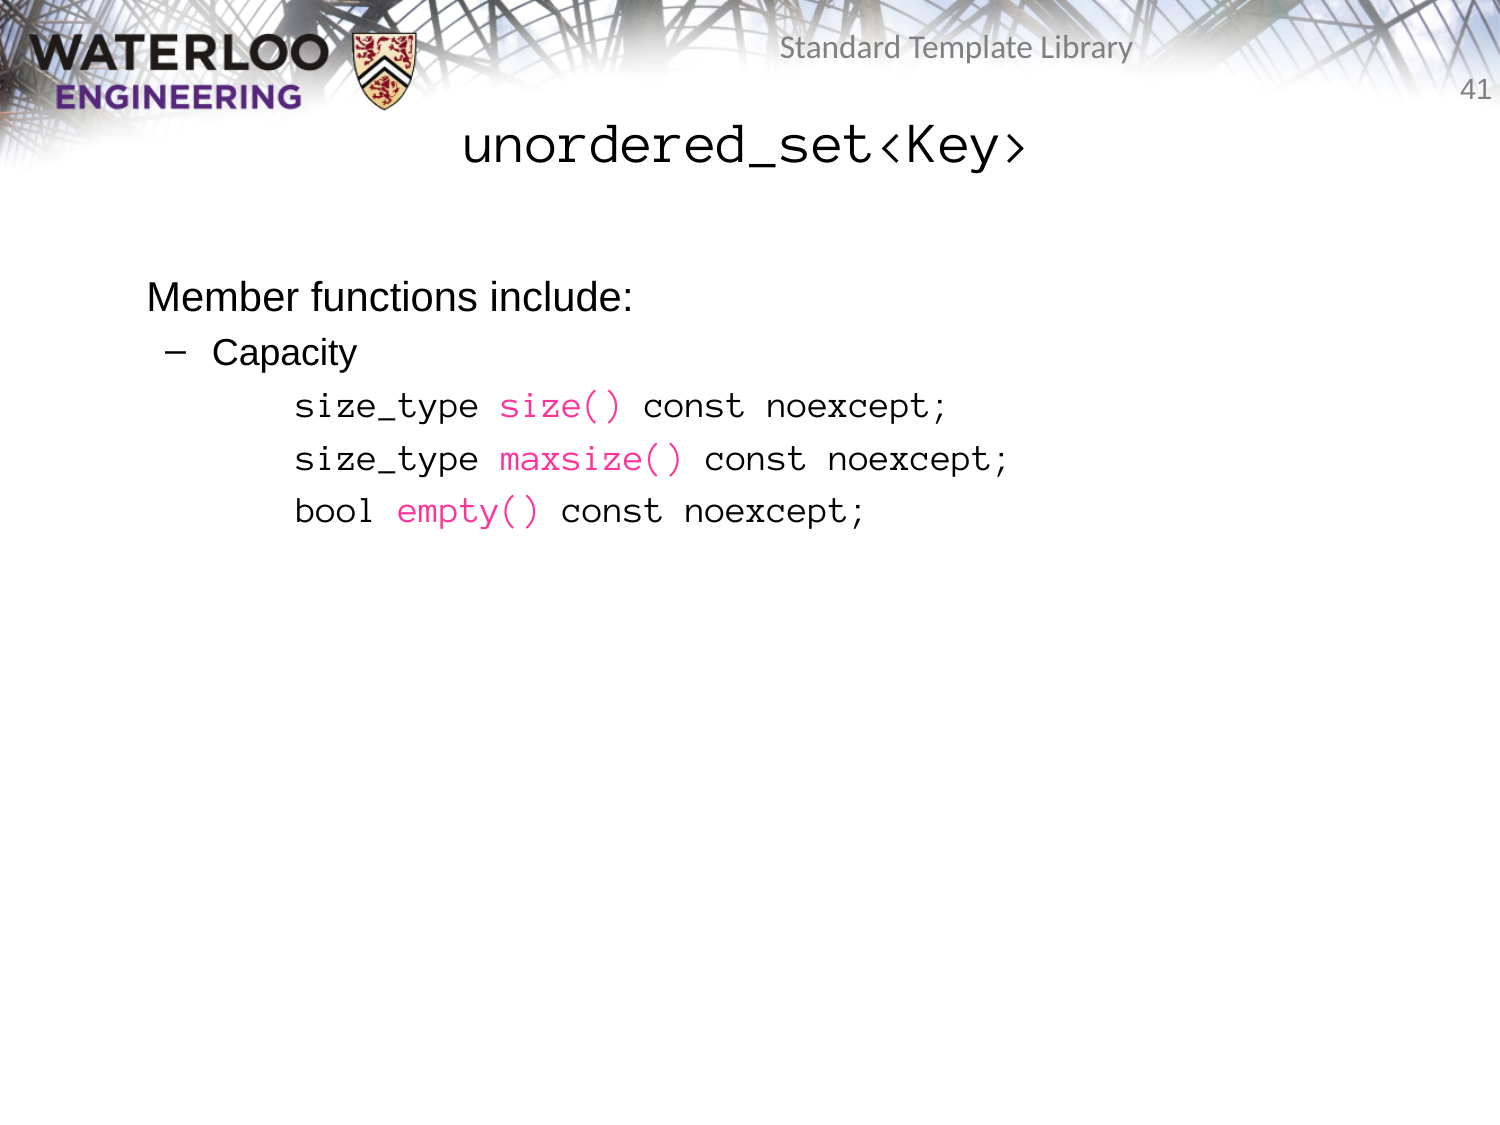

# unordered_set<Key>
	Member functions include:
Capacity
		size_type size() const noexcept;
		size_type maxsize() const noexcept;
		bool empty() const noexcept;